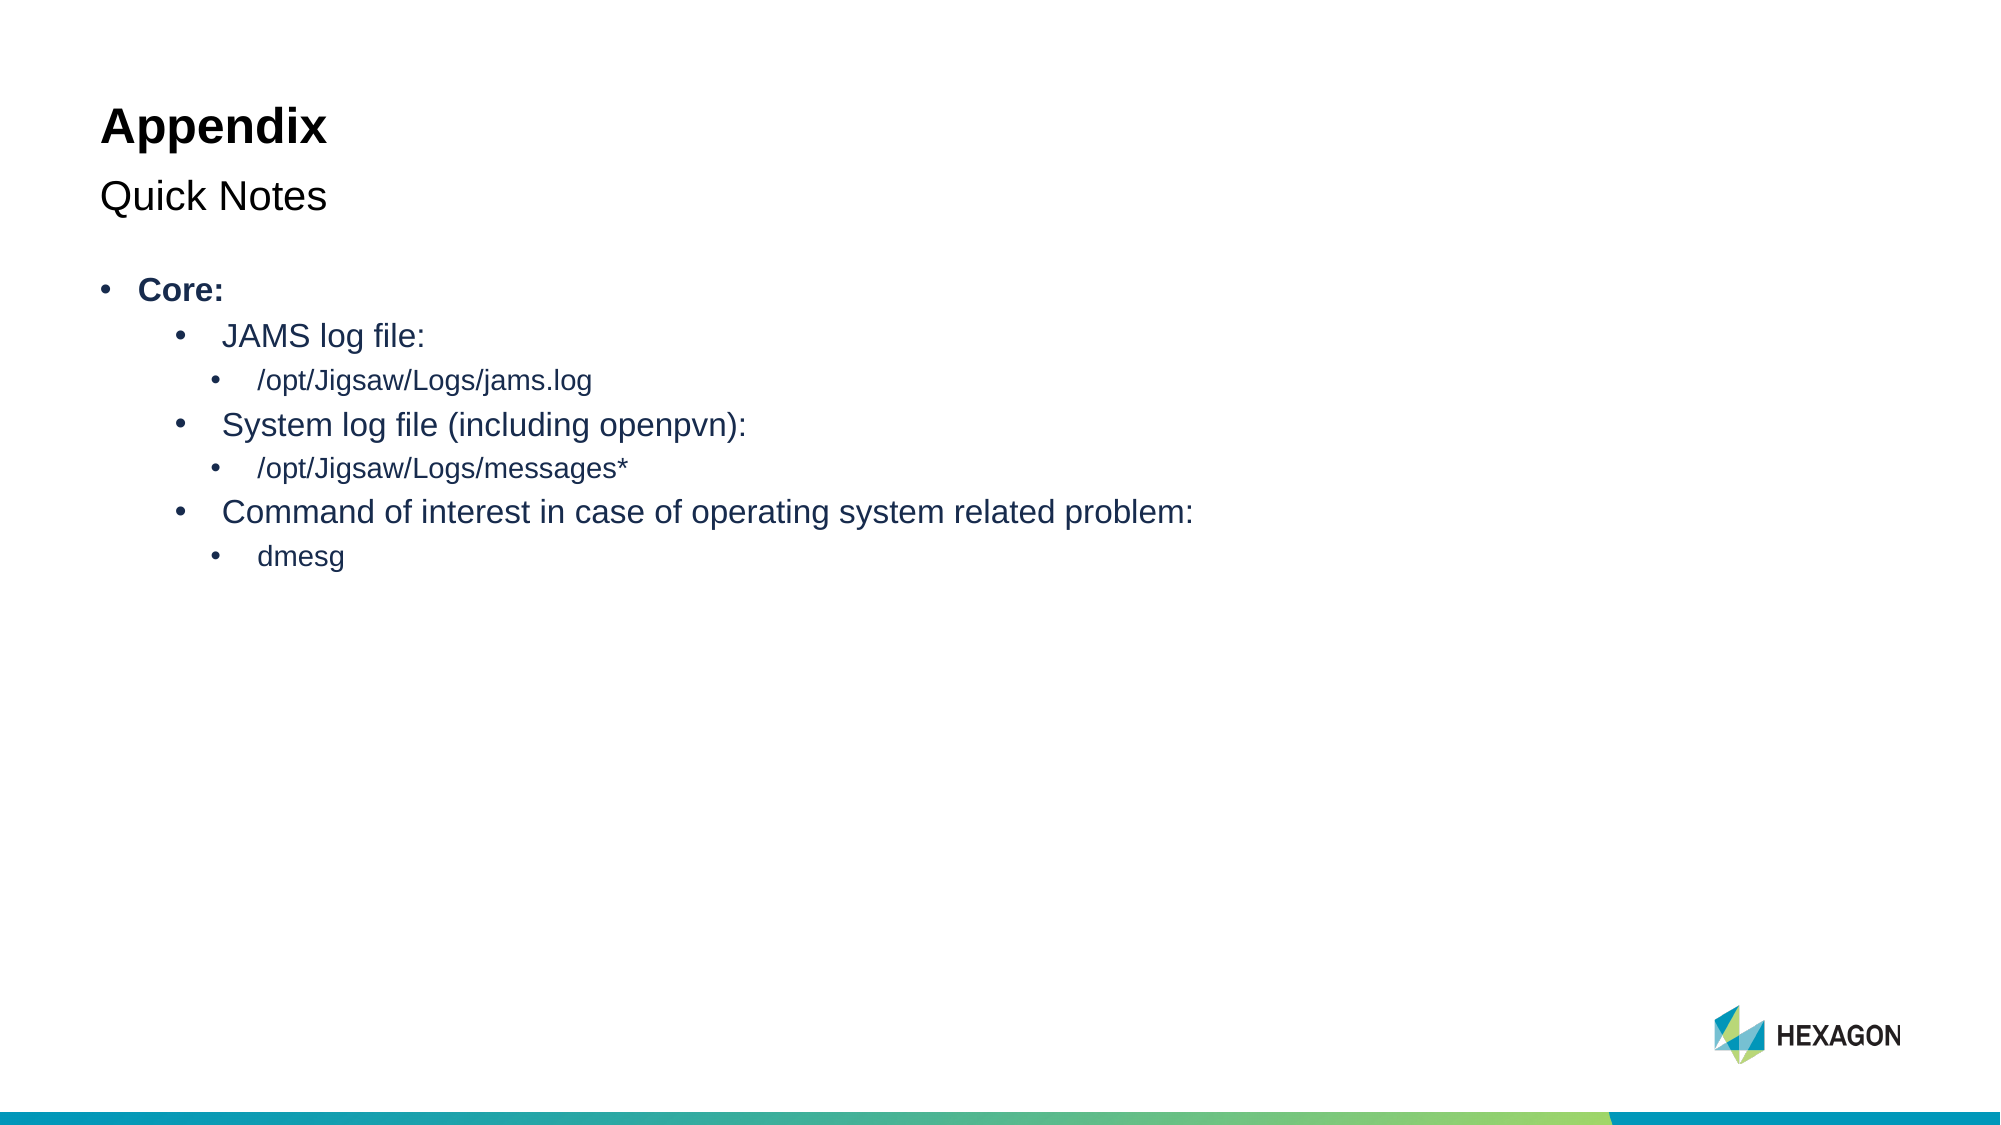

# Appendix
Quick Notes
Core:
JAMS log file:
/opt/Jigsaw/Logs/jams.log
System log file (including openpvn):
/opt/Jigsaw/Logs/messages*
Command of interest in case of operating system related problem:
dmesg